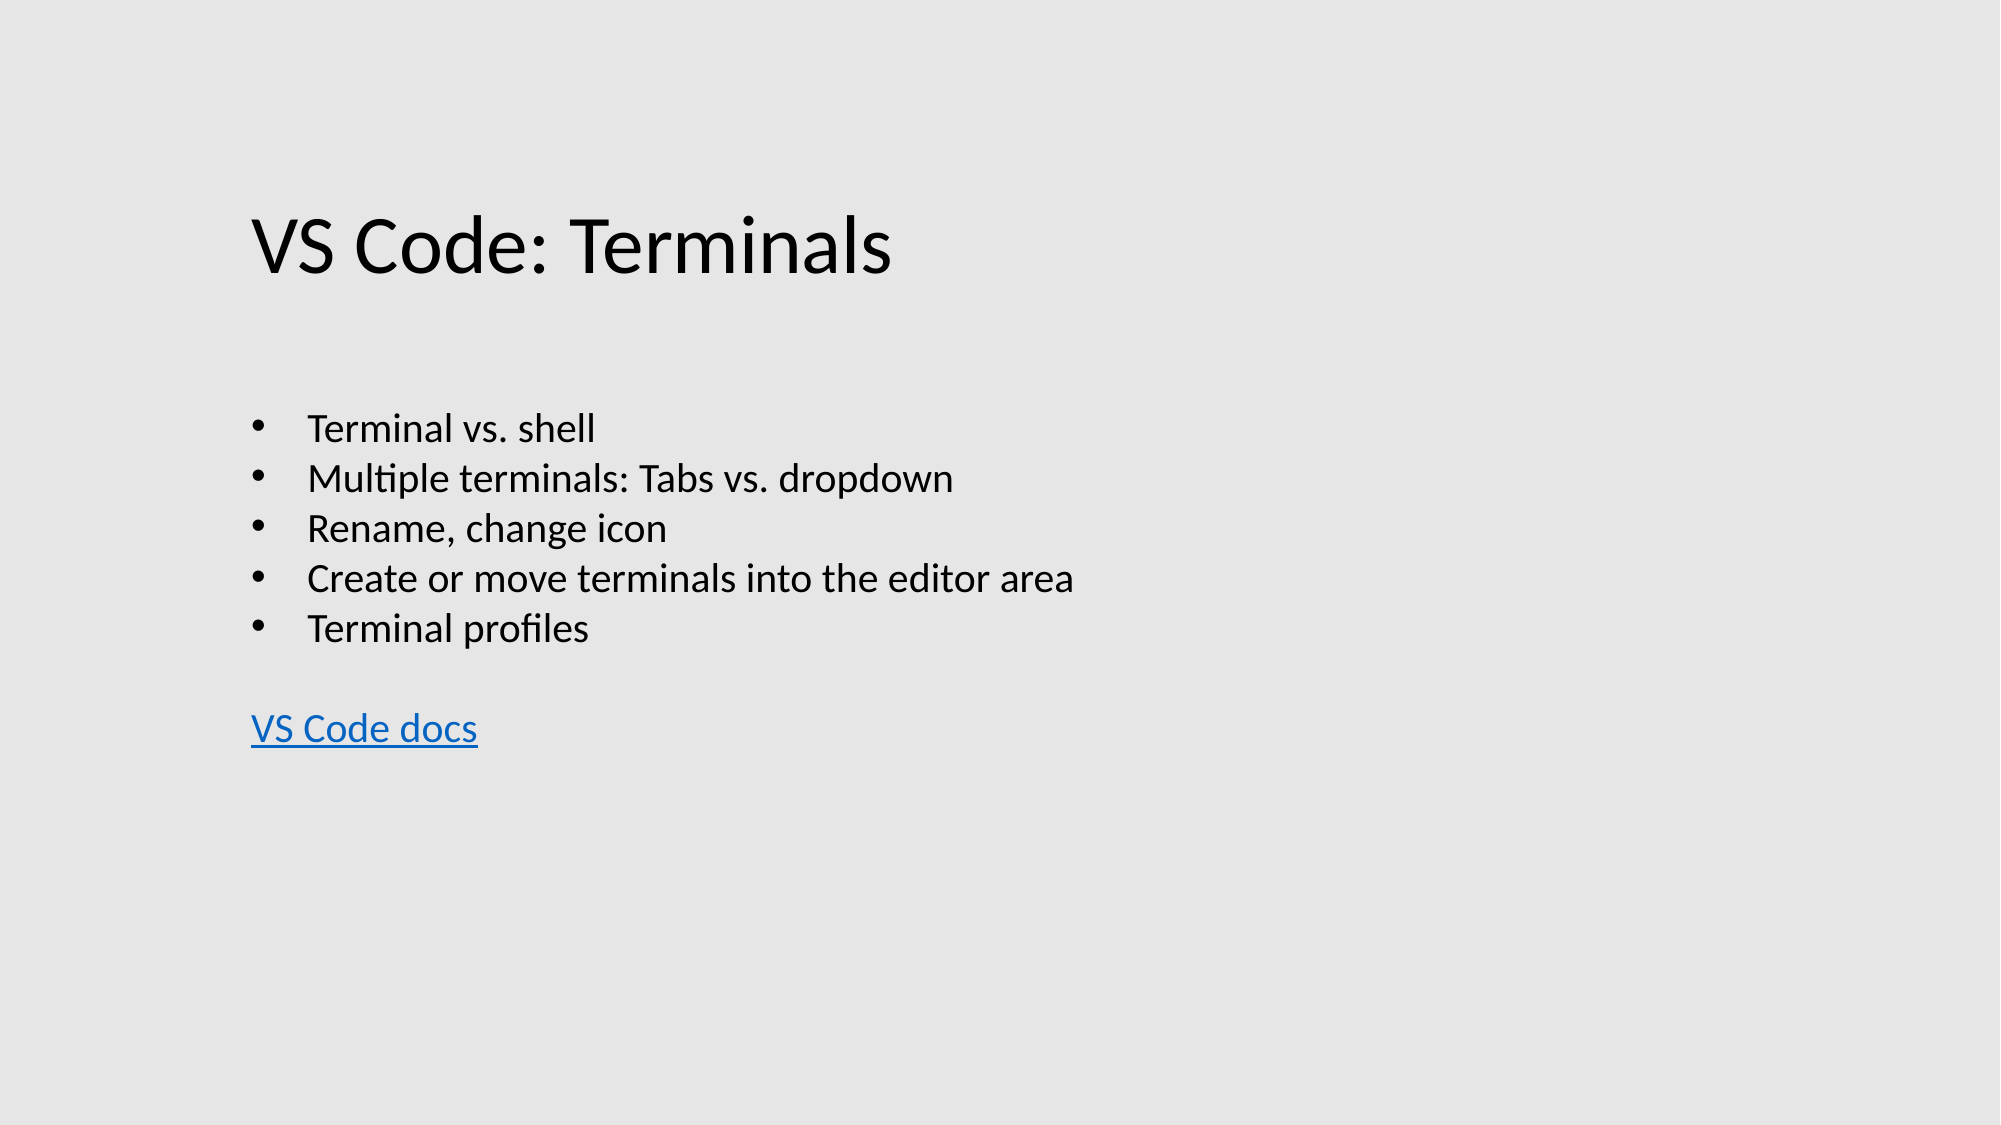

VS Code: Terminals
Terminal vs. shell
Multiple terminals: Tabs vs. dropdown
Rename, change icon
Create or move terminals into the editor area
Terminal profiles

VS Code docs